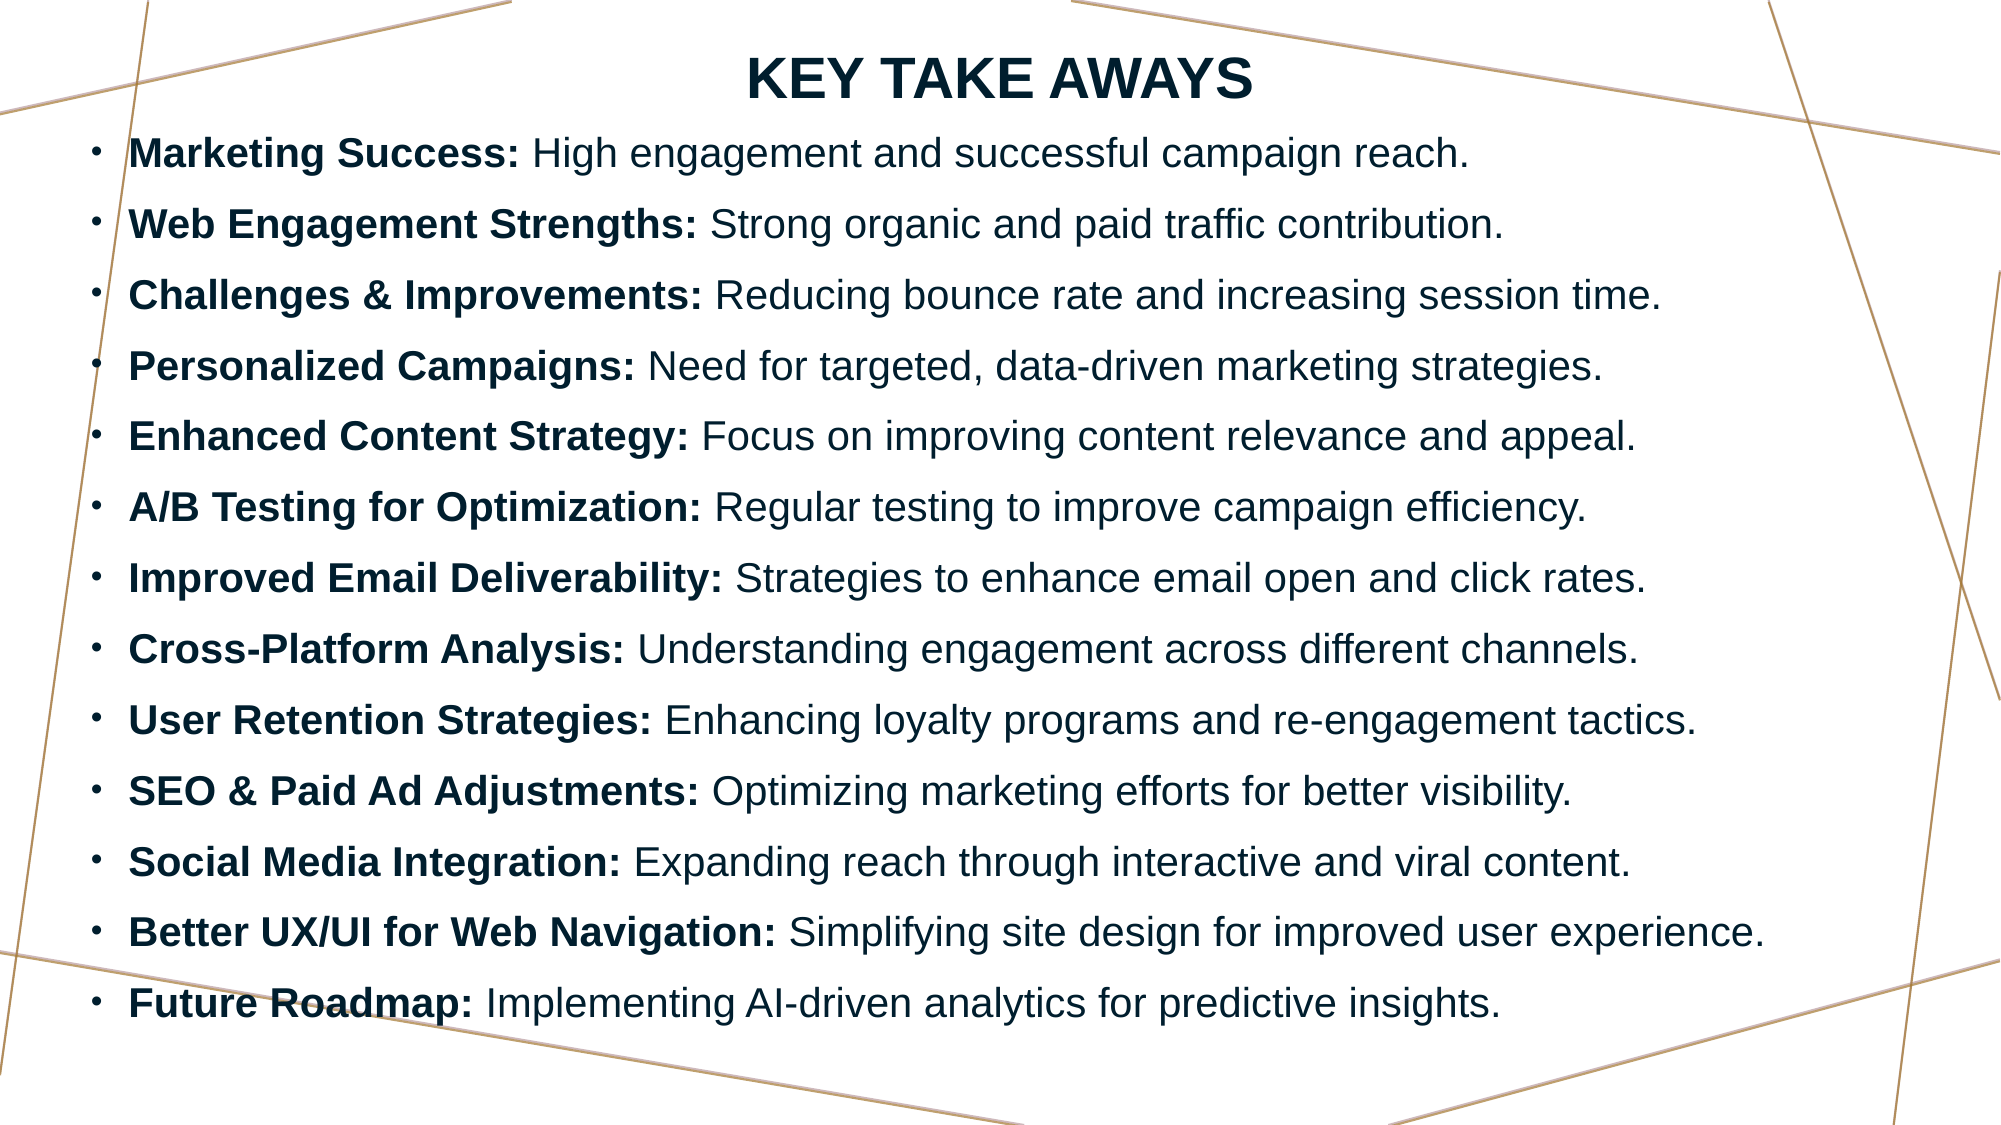

# KEY TAKE AWAYS
Marketing Success: High engagement and successful campaign reach.
Web Engagement Strengths: Strong organic and paid traffic contribution.
Challenges & Improvements: Reducing bounce rate and increasing session time.
Personalized Campaigns: Need for targeted, data-driven marketing strategies.
Enhanced Content Strategy: Focus on improving content relevance and appeal.
A/B Testing for Optimization: Regular testing to improve campaign efficiency.
Improved Email Deliverability: Strategies to enhance email open and click rates.
Cross-Platform Analysis: Understanding engagement across different channels.
User Retention Strategies: Enhancing loyalty programs and re-engagement tactics.
SEO & Paid Ad Adjustments: Optimizing marketing efforts for better visibility.
Social Media Integration: Expanding reach through interactive and viral content.
Better UX/UI for Web Navigation: Simplifying site design for improved user experience.
Future Roadmap: Implementing AI-driven analytics for predictive insights.